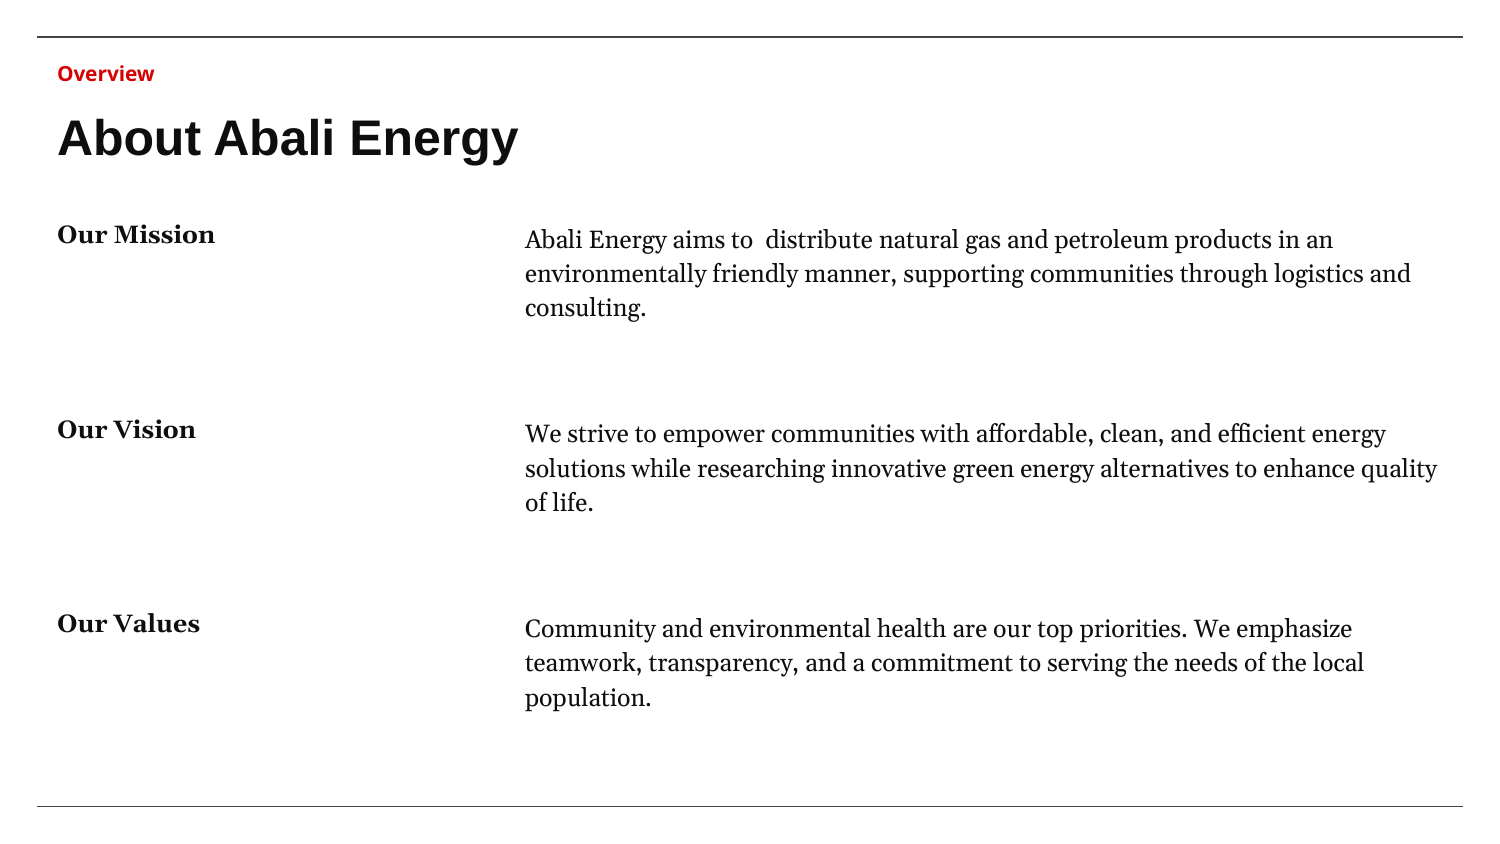

Overview
# About Abali Energy
Abali Energy aims to  distribute natural gas and petroleum products in an environmentally friendly manner, supporting communities through logistics and consulting.
Our Mission
We strive to empower communities with affordable, clean, and efficient energy solutions while researching innovative green energy alternatives to enhance quality of life.
Our Vision
Community and environmental health are our top priorities. We emphasize teamwork, transparency, and a commitment to serving the needs of the local population.
Our Values